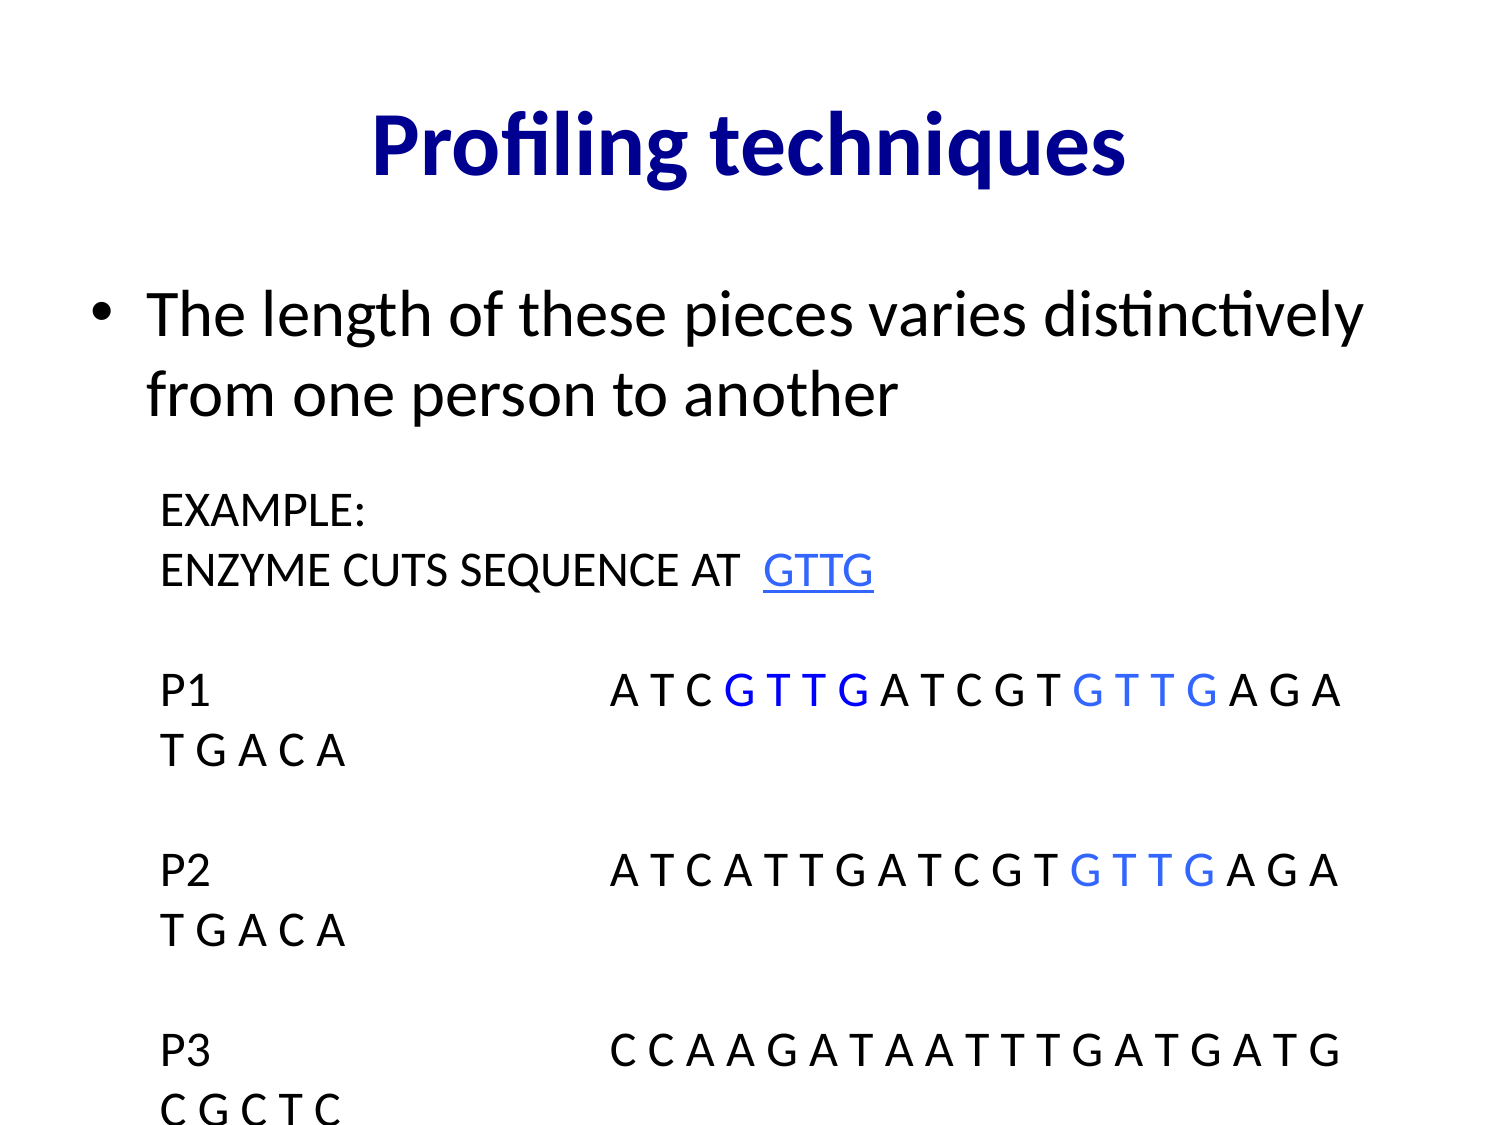

# Profiling techniques
The length of these pieces varies distinctively from one person to another
EXAMPLE:
ENZYME CUTS SEQUENCE AT  GTTG

P1 			A T C G T T G A T C G T G T T G A G A T G A C A

P2			A T C A T T G A T C G T G T T G A G A T G A C A

P3 			C C A A G A T A A T T T G A T G A T G C G C T C